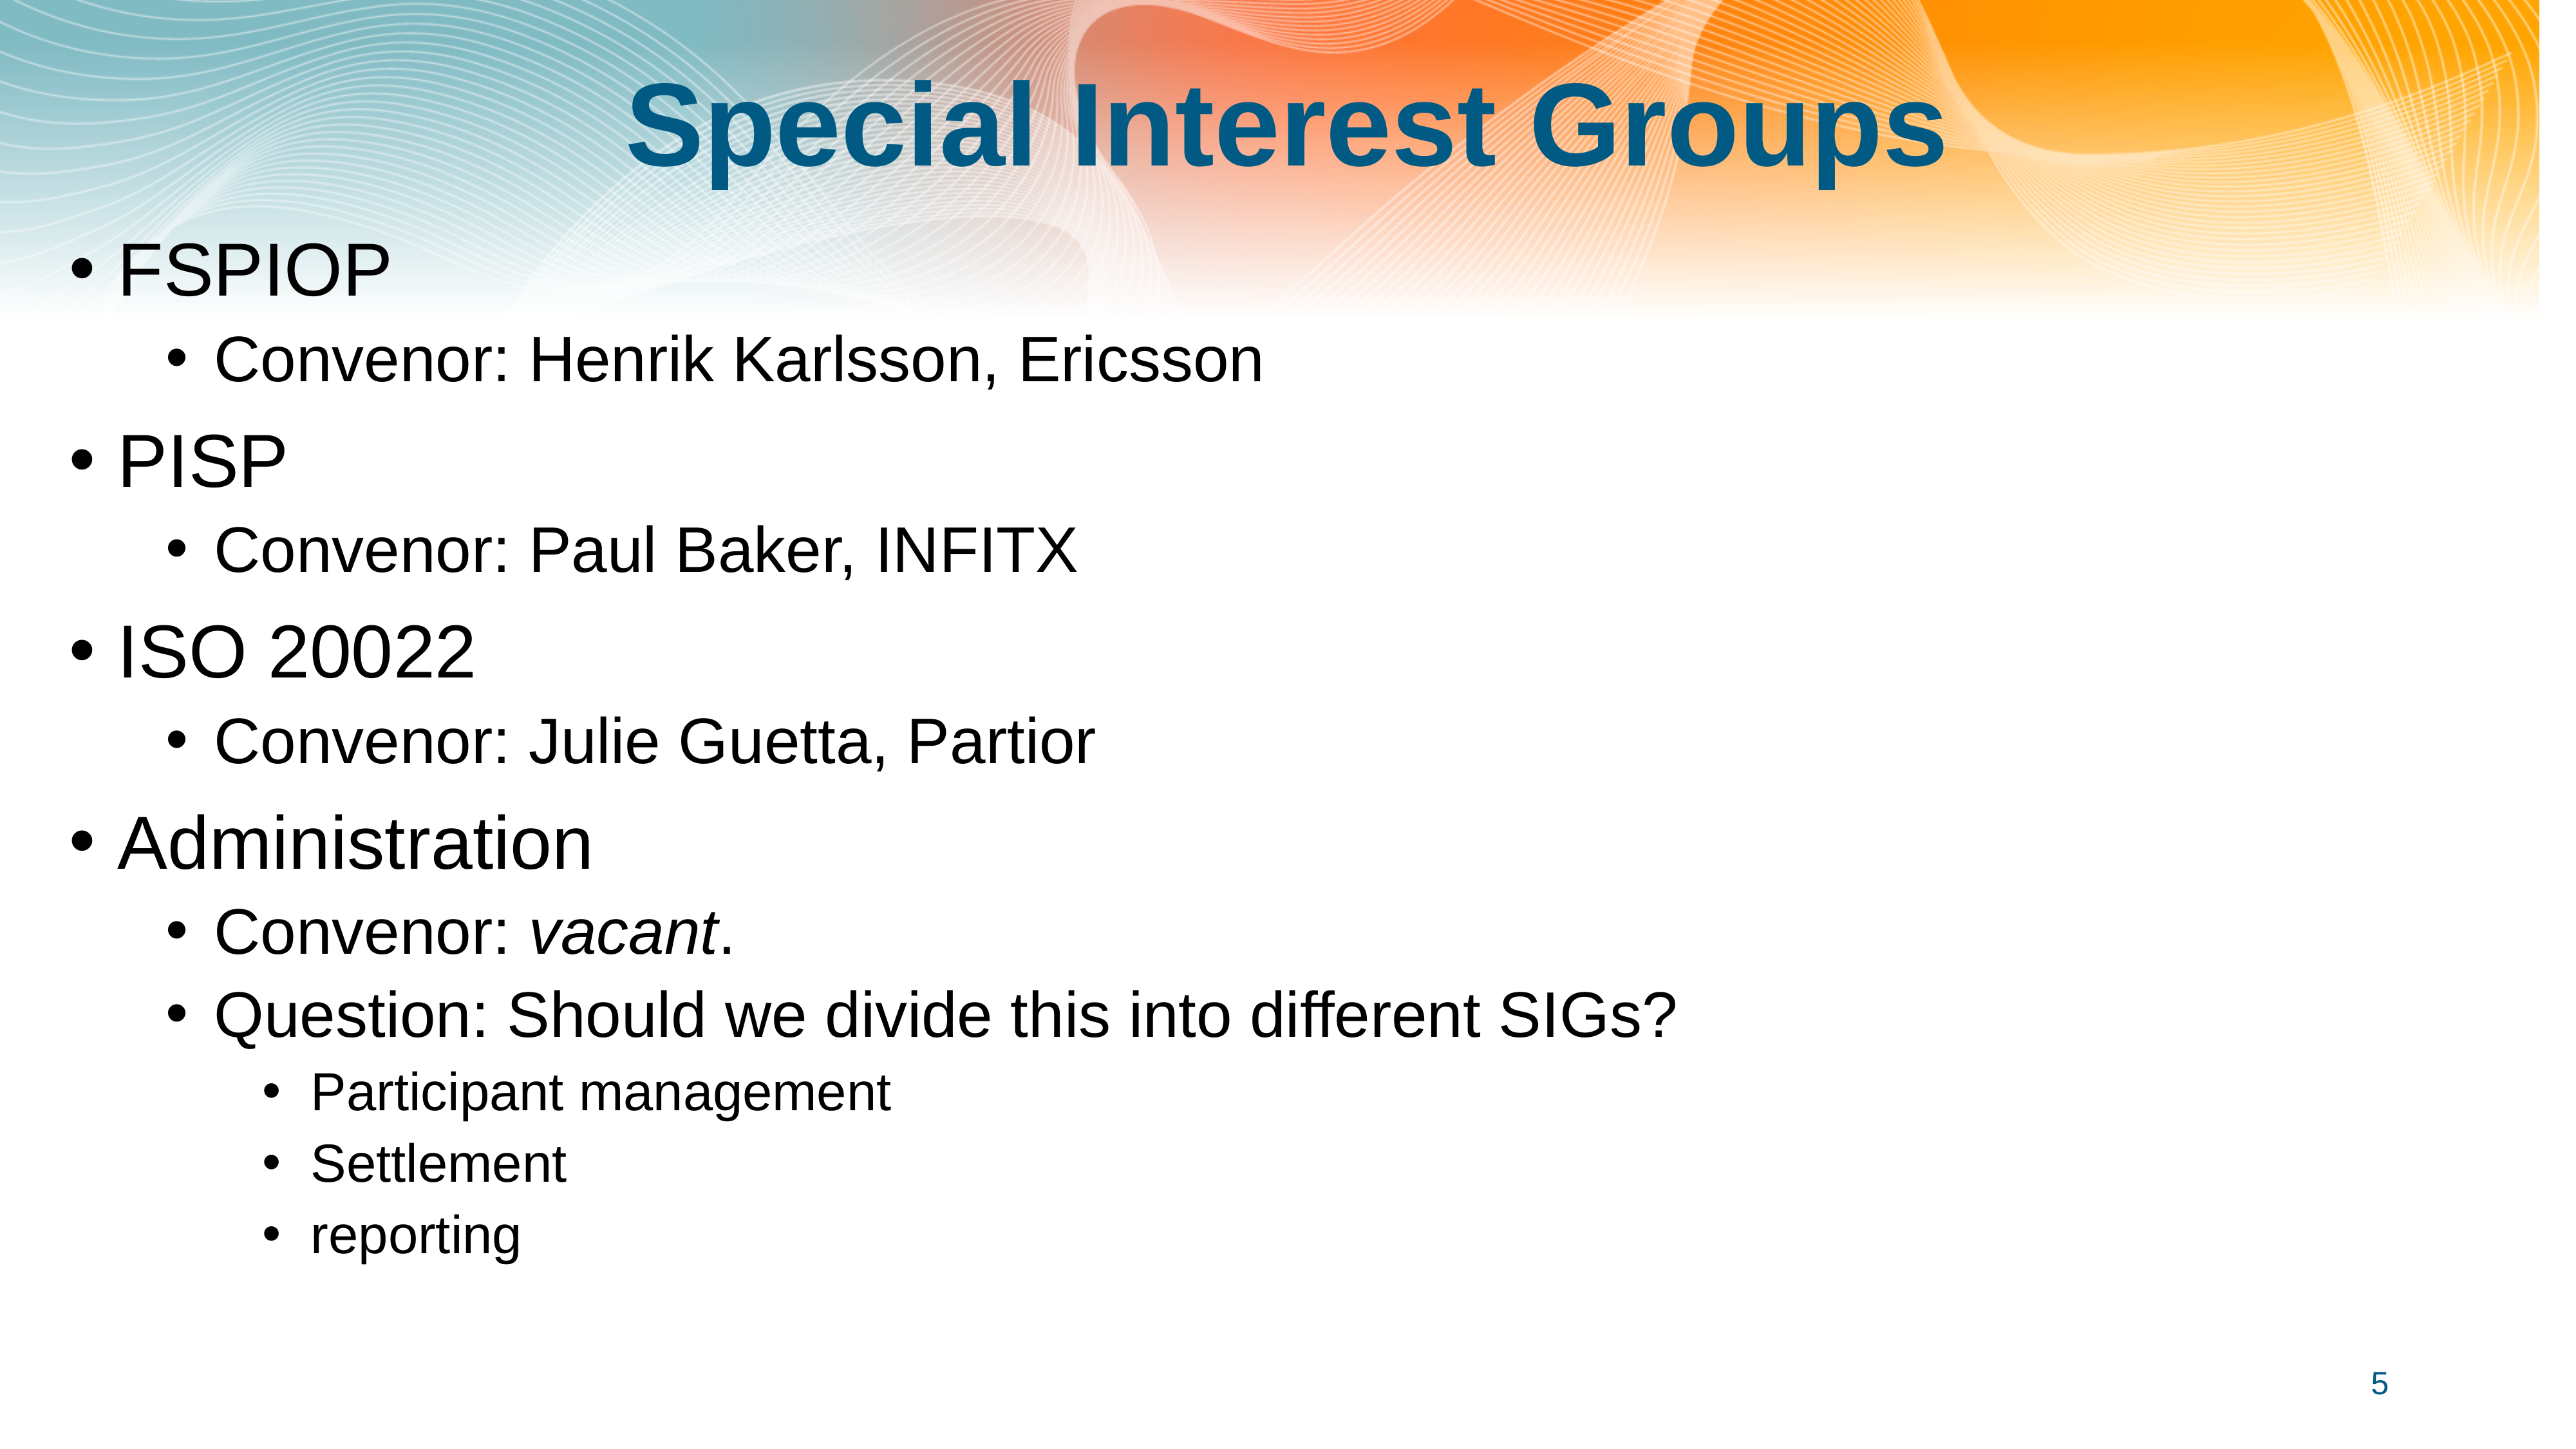

# Special Interest Groups
FSPIOP
Convenor: Henrik Karlsson, Ericsson
PISP
Convenor: Paul Baker, INFITX
ISO 20022
Convenor: Julie Guetta, Partior
Administration
Convenor: vacant.
Question: Should we divide this into different SIGs?
Participant management
Settlement
reporting
5